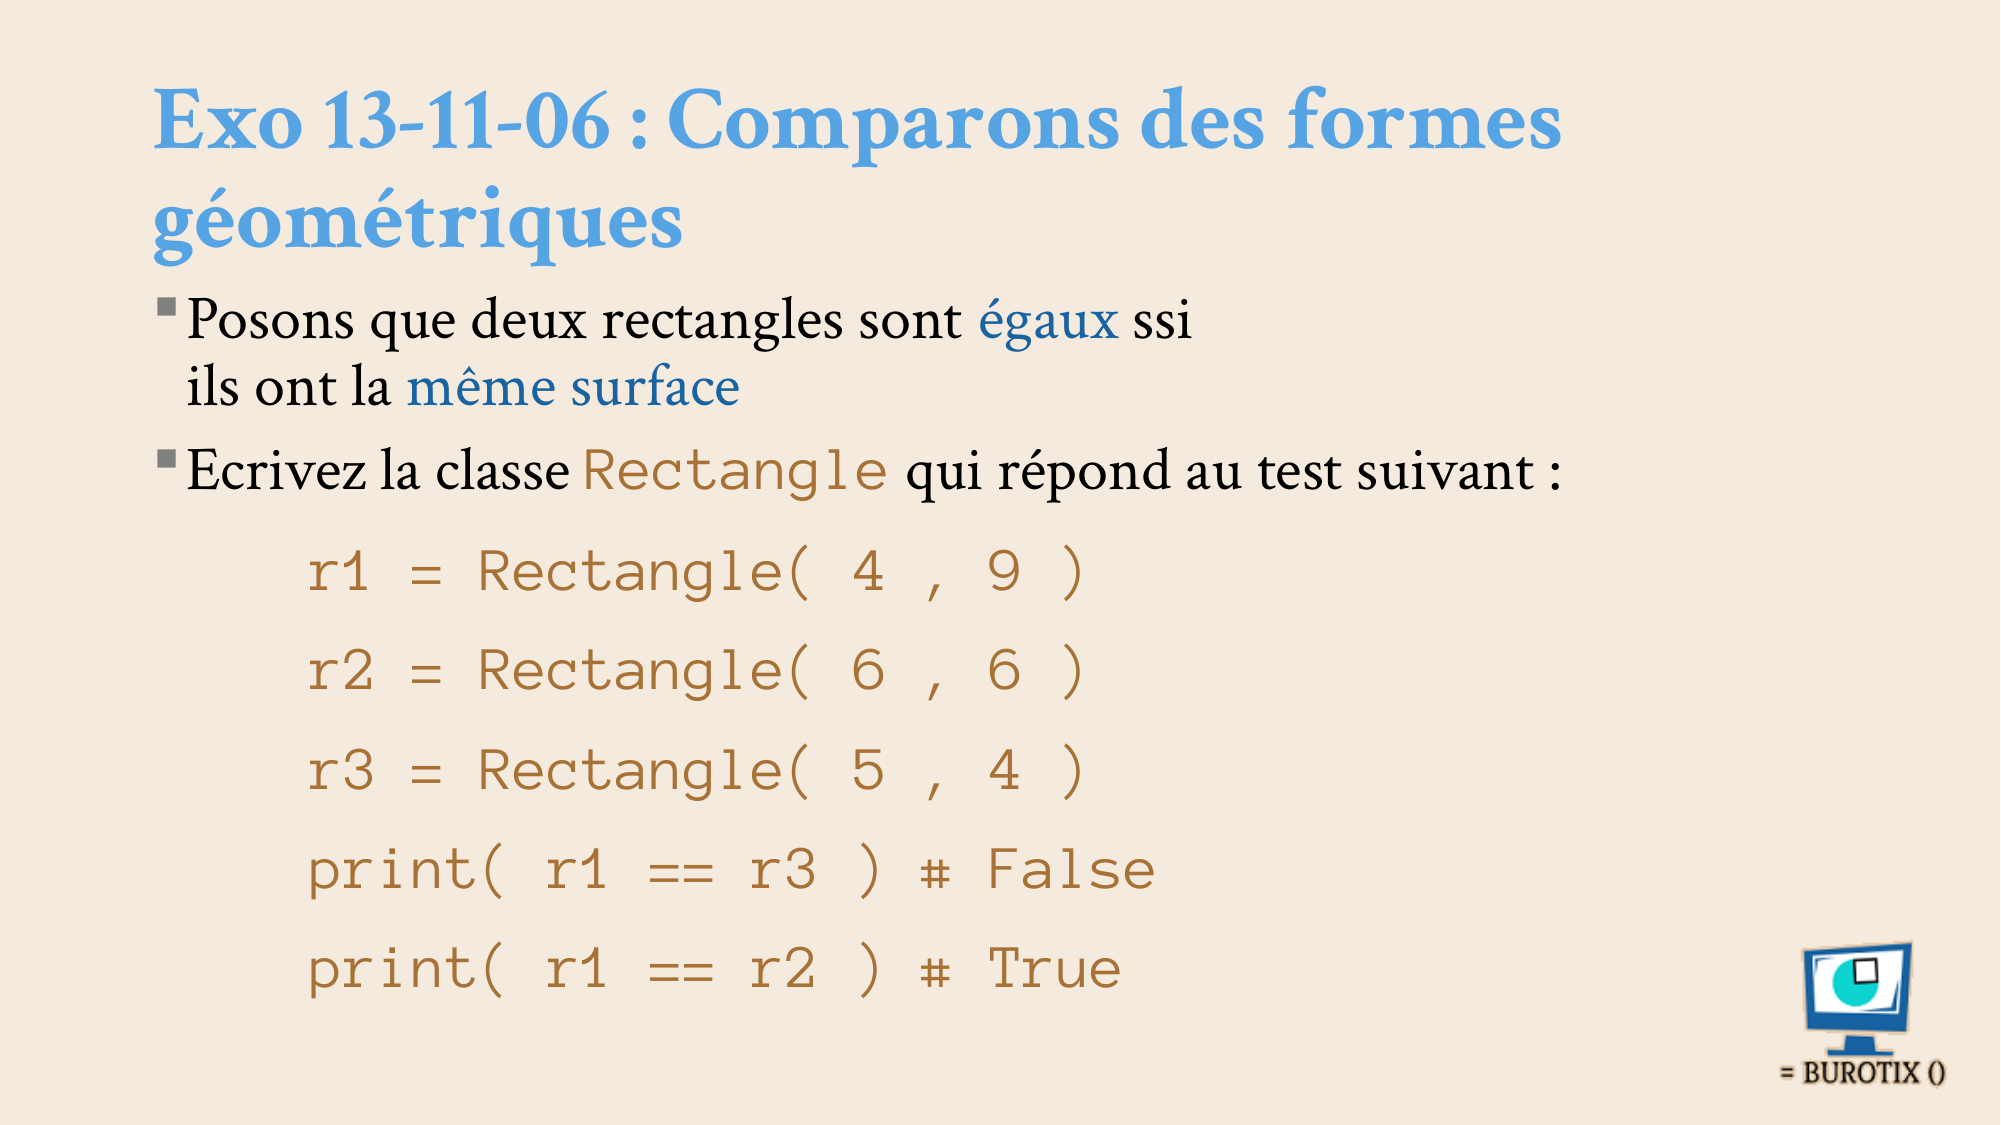

# Exo 13-11-06 : Comparons des formes géométriques
Posons que deux rectangles sont égaux ssi
ils ont la même surface
Ecrivez la classe Rectangle qui répond au test suivant :
r1 = Rectangle( 4 , 9 )
r2 = Rectangle( 6 , 6 )
r3 = Rectangle( 5 , 4 )
print( r1 == r3 ) # False
print( r1 == r2 ) # True